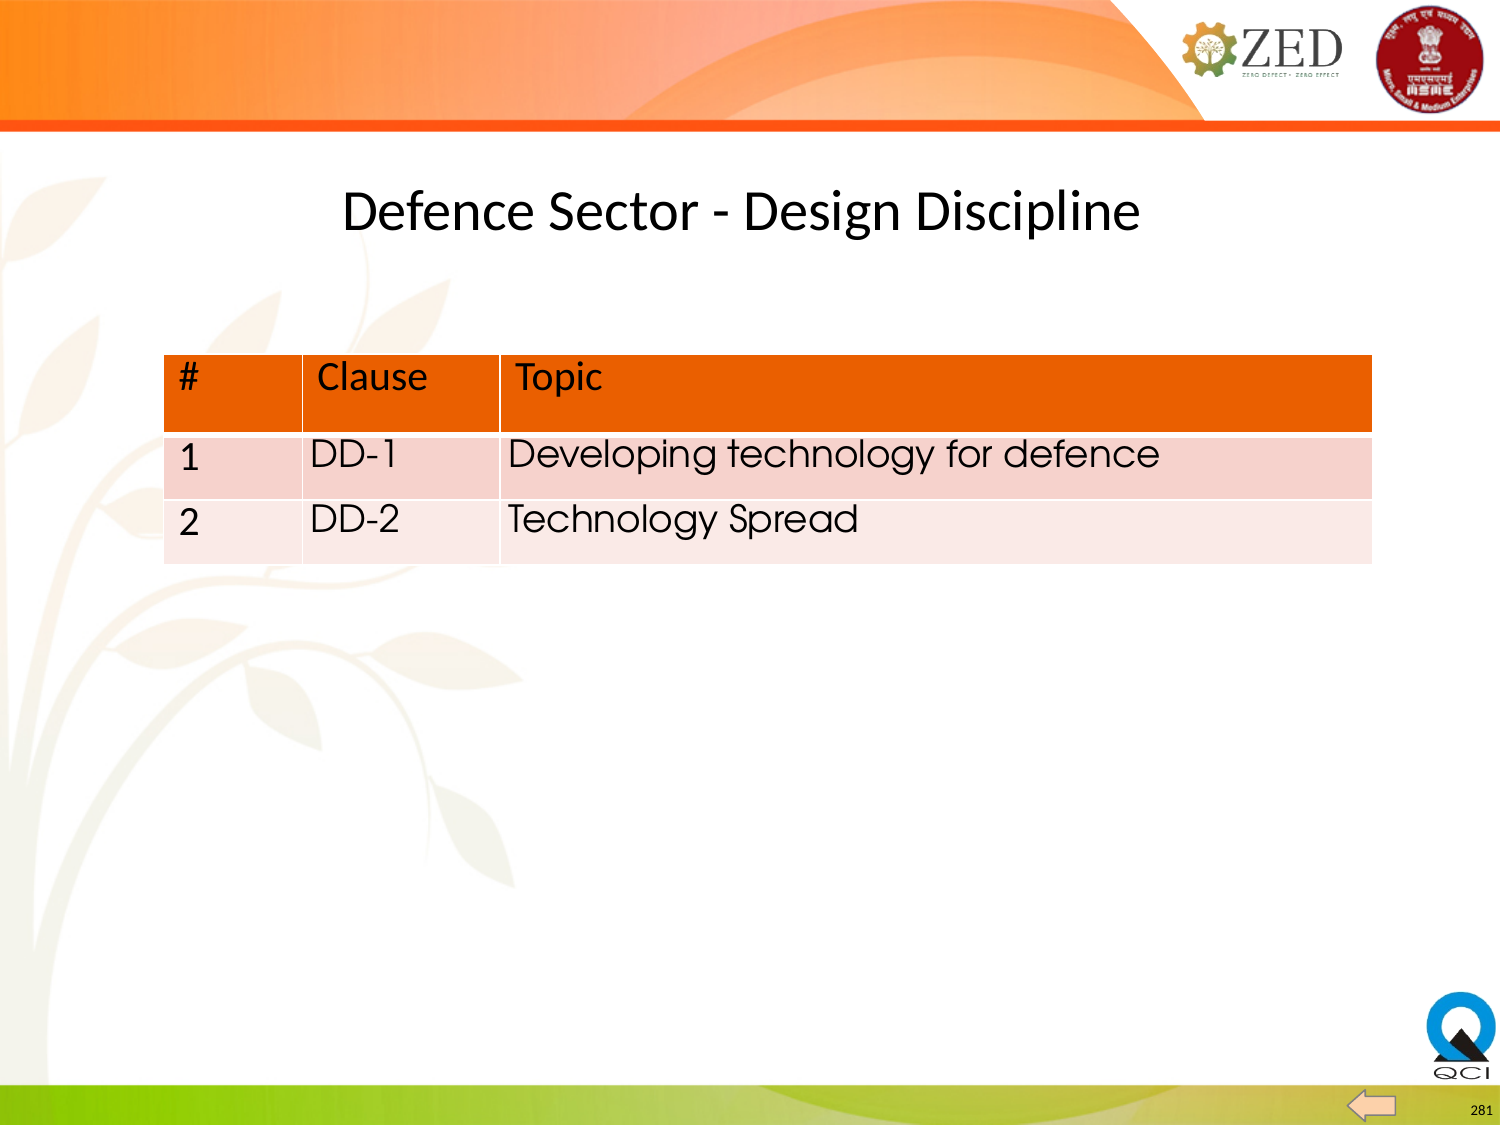

Defence Sector - Design Discipline
| # | Clause | Topic |
| --- | --- | --- |
| 1 | DD-1 | Developing technology for defence |
| 2 | DD-2 | Technology Spread |